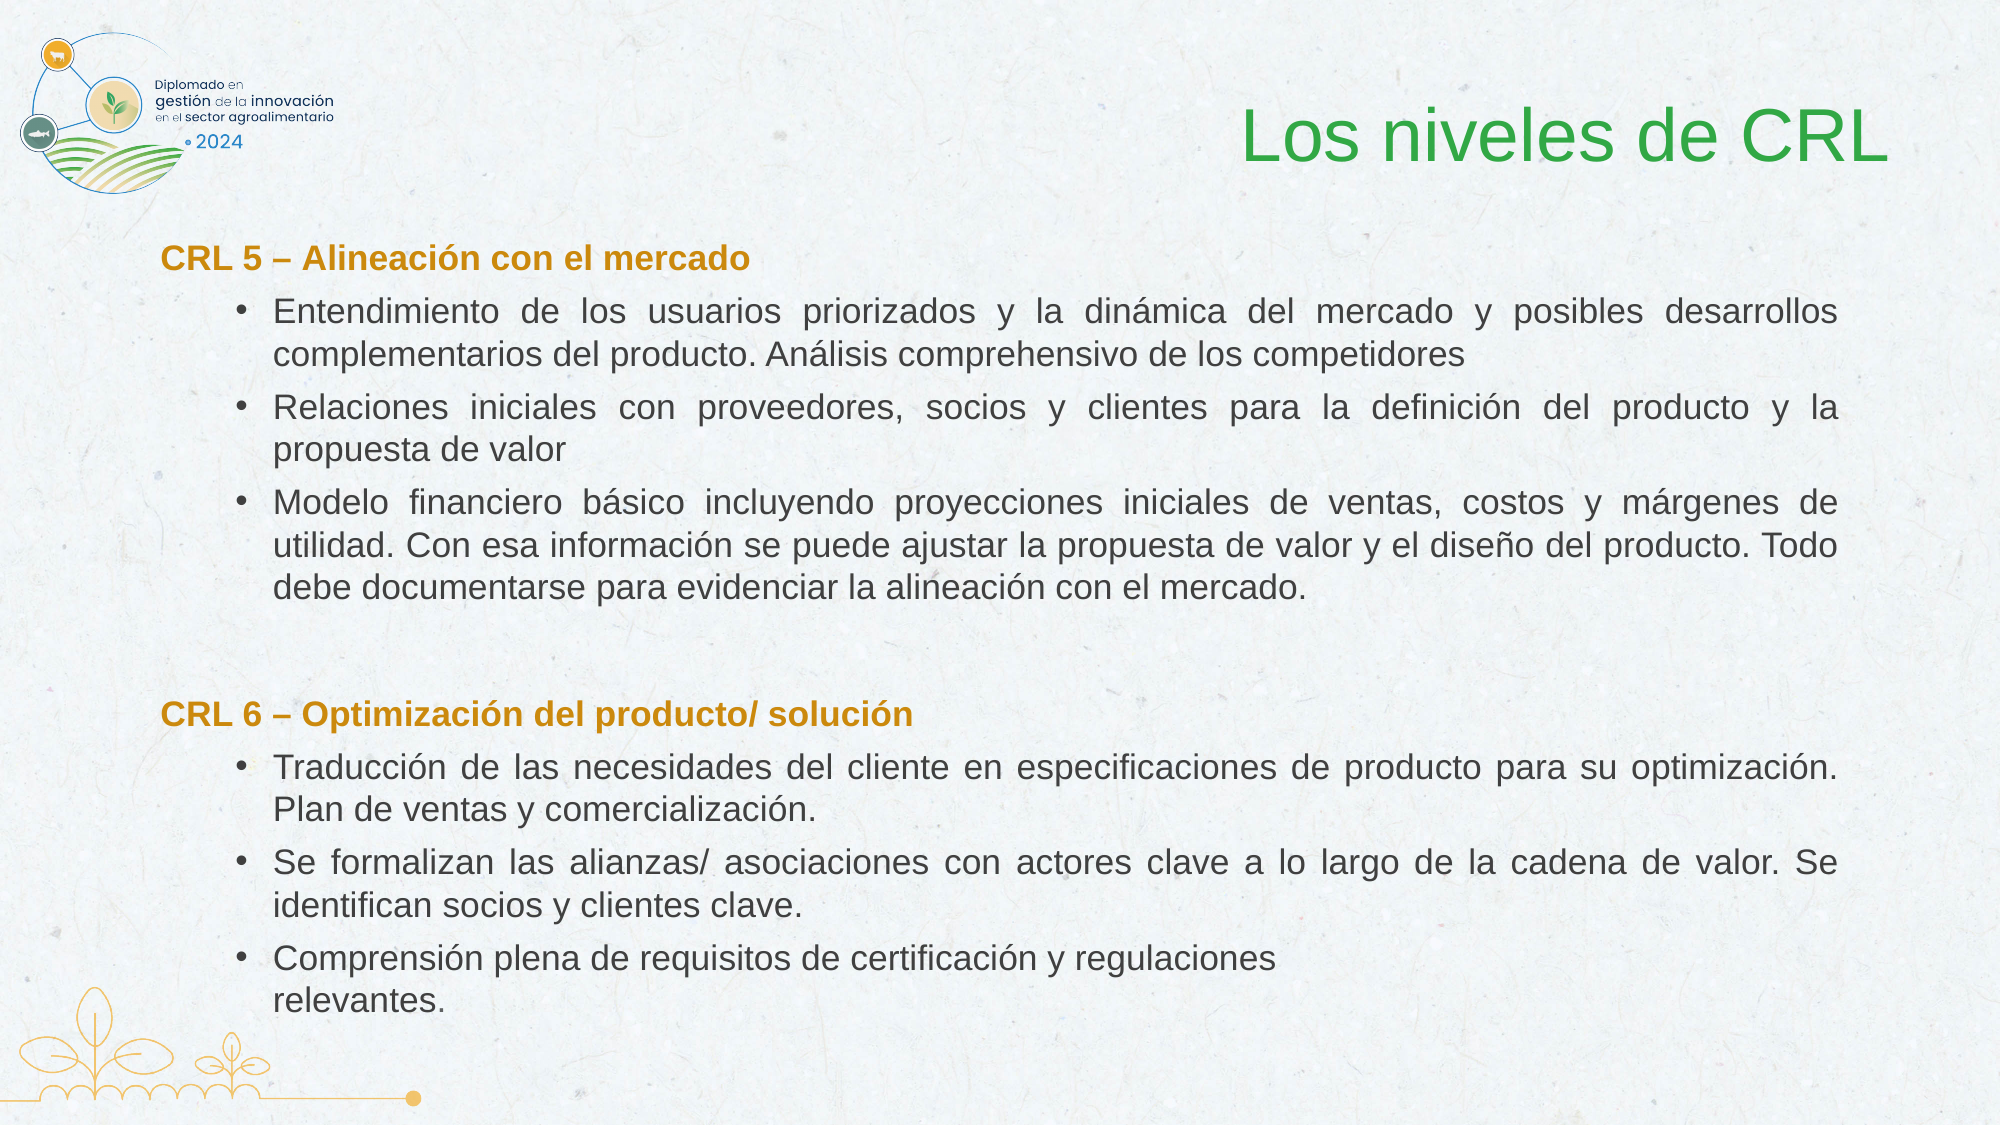

# Los niveles de CRL
CRL 5 – Alineación con el mercado
Entendimiento de los usuarios priorizados y la dinámica del mercado y posibles desarrollos complementarios del producto. Análisis comprehensivo de los competidores
Relaciones iniciales con proveedores, socios y clientes para la definición del producto y la propuesta de valor
Modelo financiero básico incluyendo proyecciones iniciales de ventas, costos y márgenes de utilidad. Con esa información se puede ajustar la propuesta de valor y el diseño del producto. Todo debe documentarse para evidenciar la alineación con el mercado.

CRL 6 – Optimización del producto/ solución
Traducción de las necesidades del cliente en especificaciones de producto para su optimización. Plan de ventas y comercialización.
Se formalizan las alianzas/ asociaciones con actores clave a lo largo de la cadena de valor. Se identifican socios y clientes clave.
Comprensión plena de requisitos de certificación y regulaciones
relevantes.